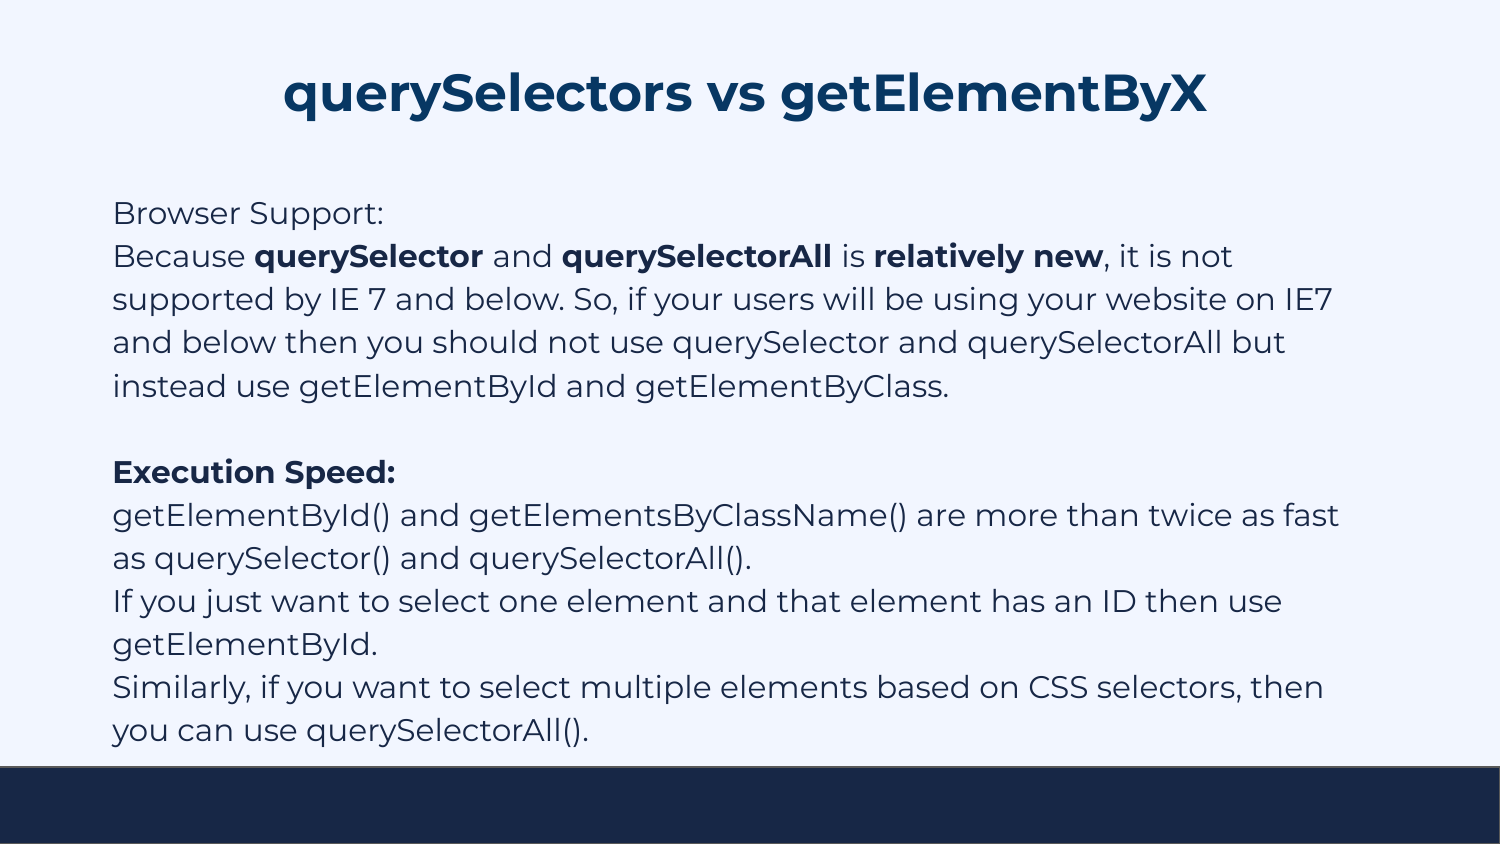

# querySelectors vs getElementByX
Browser Support:
Because querySelector and querySelectorAll is relatively new, it is not supported by IE 7 and below. So, if your users will be using your website on IE7 and below then you should not use querySelector and querySelectorAll but instead use getElementById and getElementByClass.

Execution Speed:
getElementById() and getElementsByClassName() are more than twice as fast as querySelector() and querySelectorAll().
If you just want to select one element and that element has an ID then use getElementById.
Similarly, if you want to select multiple elements based on CSS selectors, then you can use querySelectorAll().